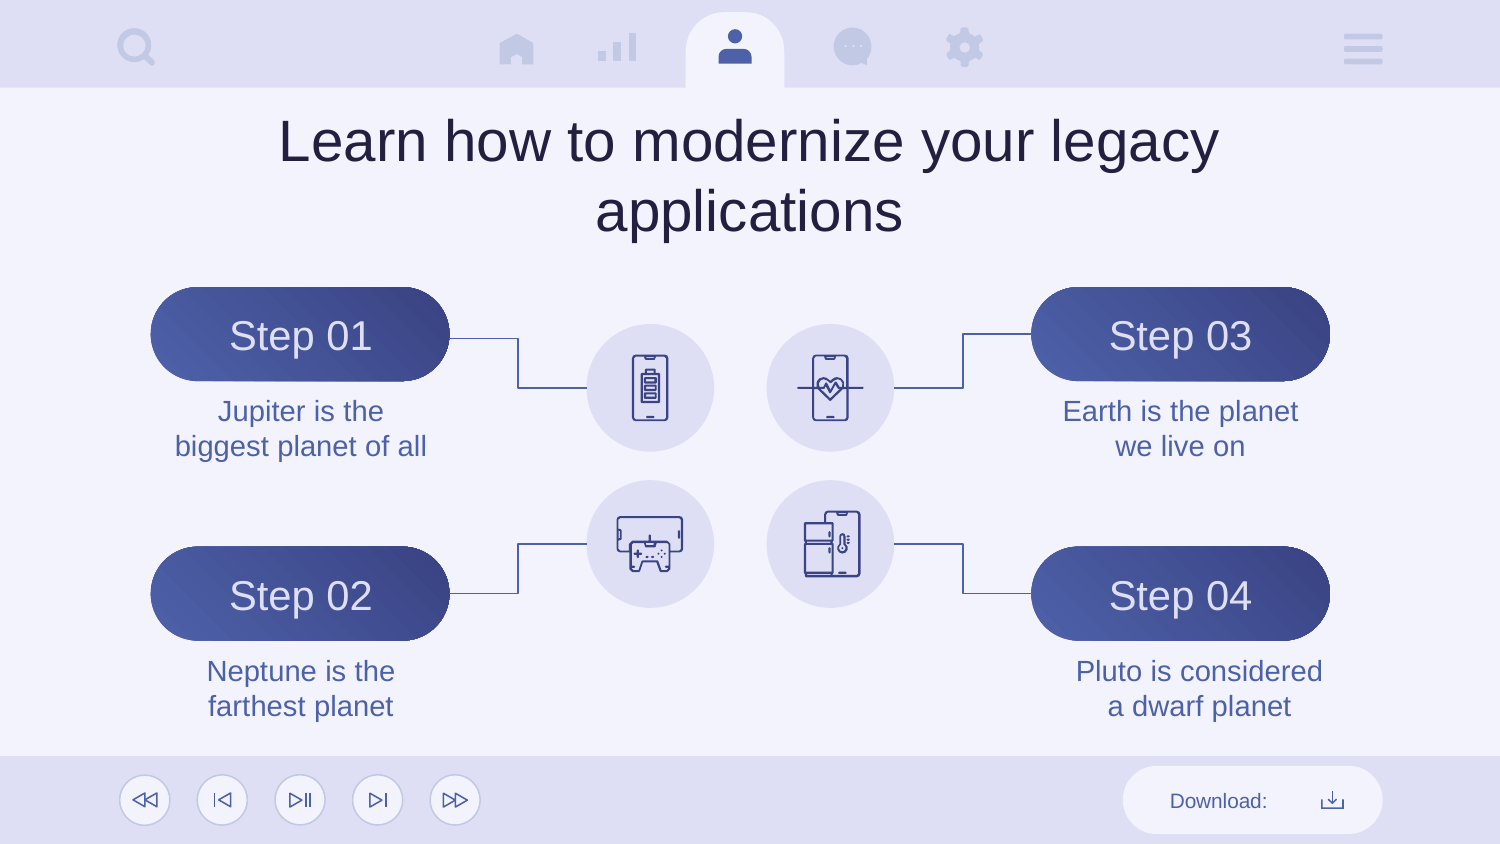

# Learn how to modernize your legacy applications

Step 01
Step 03

Jupiter is the biggest planet of all
Earth is the planet we live on

Step 02
Step 04
Neptune is the farthest planet
Pluto is considered a dwarf planet